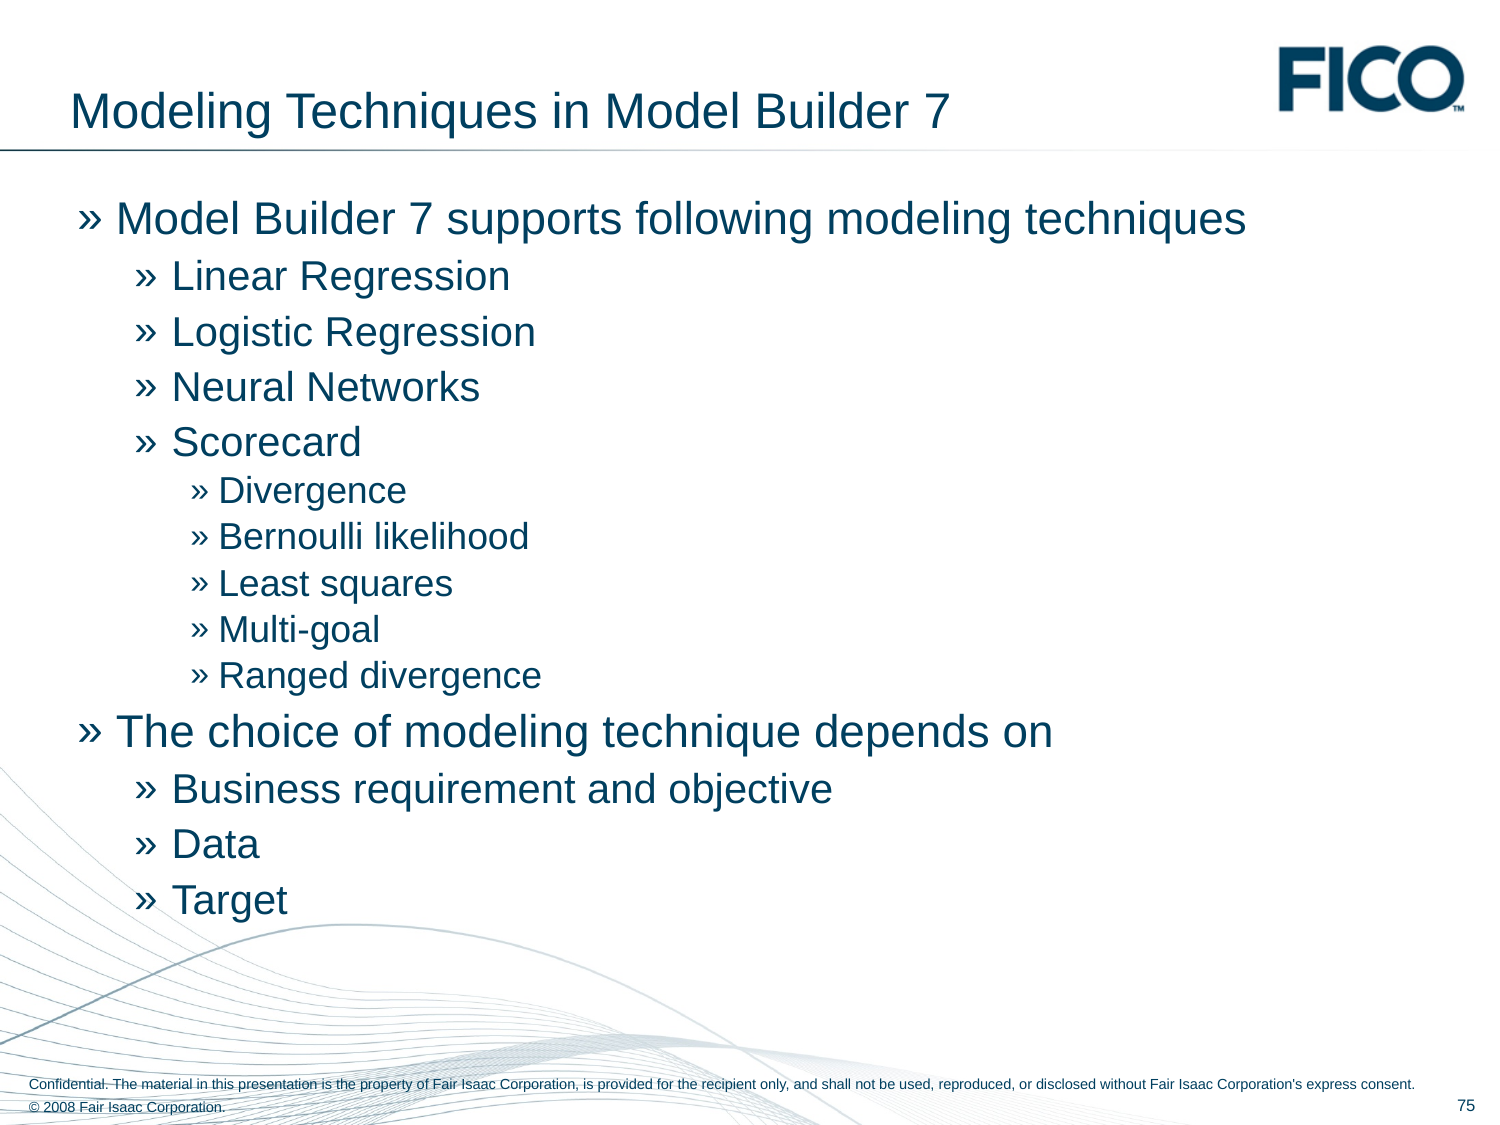

# Modeling Techniques in Model Builder 7
Model Builder 7 supports following modeling techniques
Linear Regression
Logistic Regression
Neural Networks
Scorecard
Divergence
Bernoulli likelihood
Least squares
Multi-goal
Ranged divergence
The choice of modeling technique depends on
Business requirement and objective
Data
Target